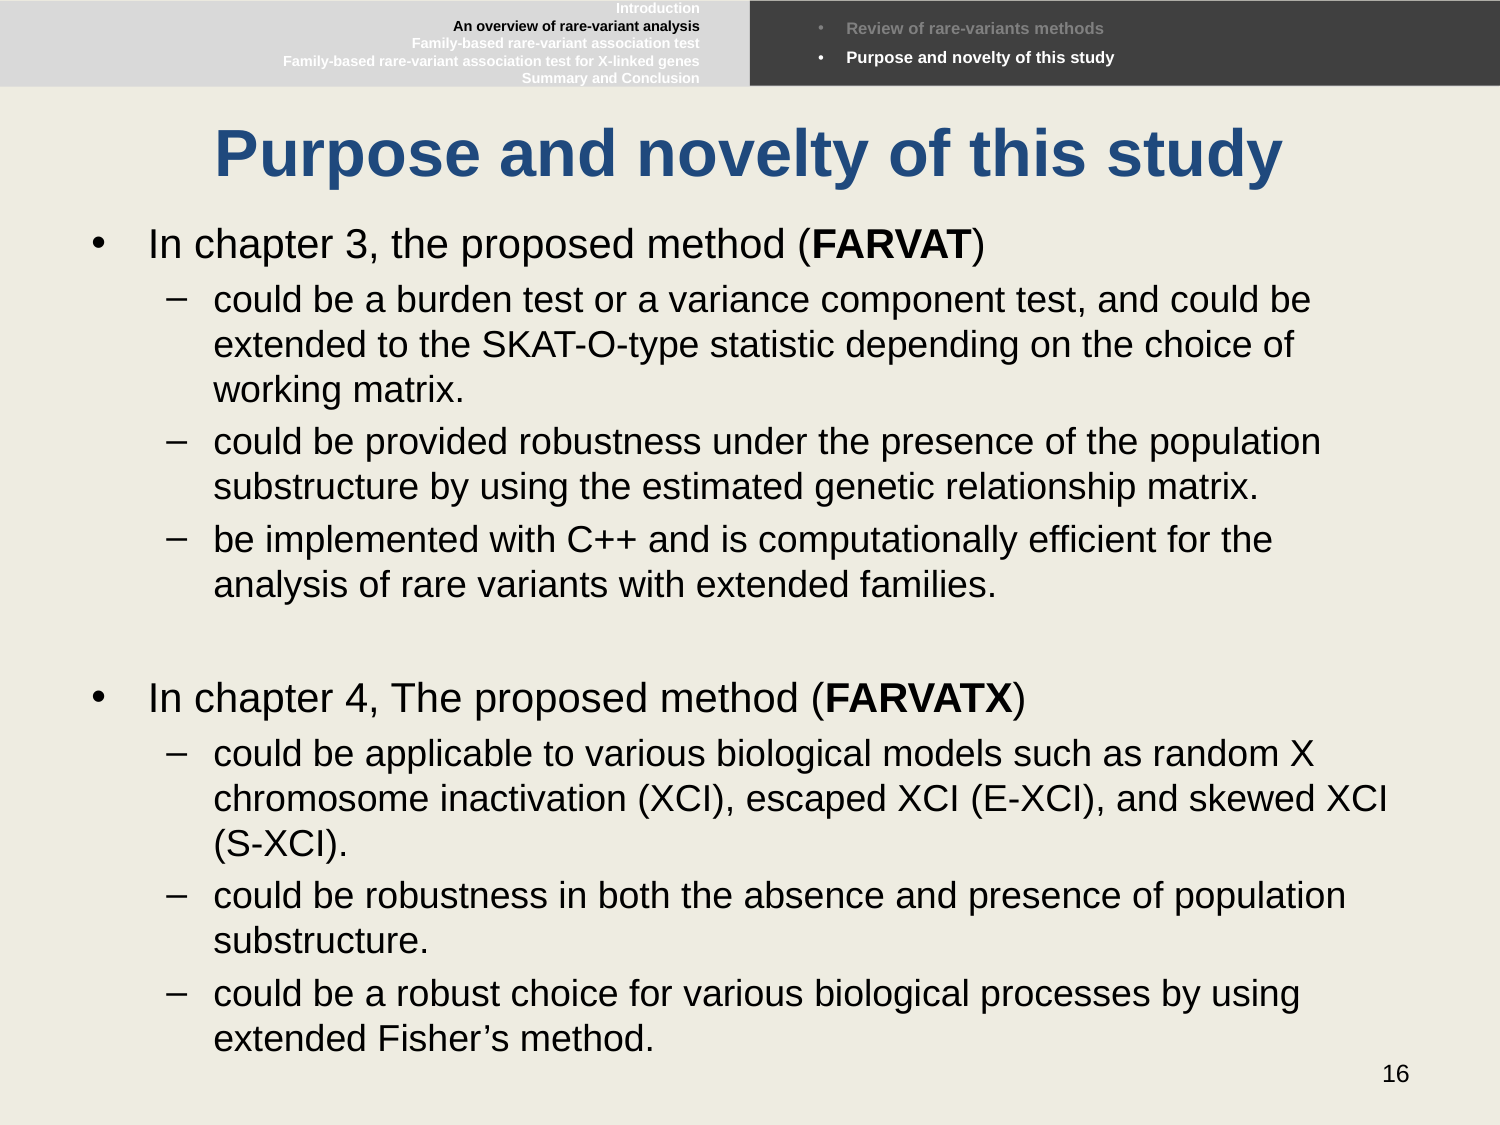

Introduction
An overview of rare-variant analysis
Family-based rare-variant association test
Family-based rare-variant association test for X-linked genes
Summary and Conclusion

Review of rare-variants methods

Purpose and novelty of this study
# Purpose and novelty of this study
In chapter 3, the proposed method (FARVAT)
could be a burden test or a variance component test, and could be extended to the SKAT-O-type statistic depending on the choice of working matrix.
could be provided robustness under the presence of the population substructure by using the estimated genetic relationship matrix.
be implemented with C++ and is computationally efficient for the analysis of rare variants with extended families.

In chapter 4, The proposed method (FARVATX)
could be applicable to various biological models such as random X chromosome inactivation (XCI), escaped XCI (E-XCI), and skewed XCI (S-XCI).
could be robustness in both the absence and presence of population substructure.
could be a robust choice for various biological processes by using extended Fisher’s method.
16